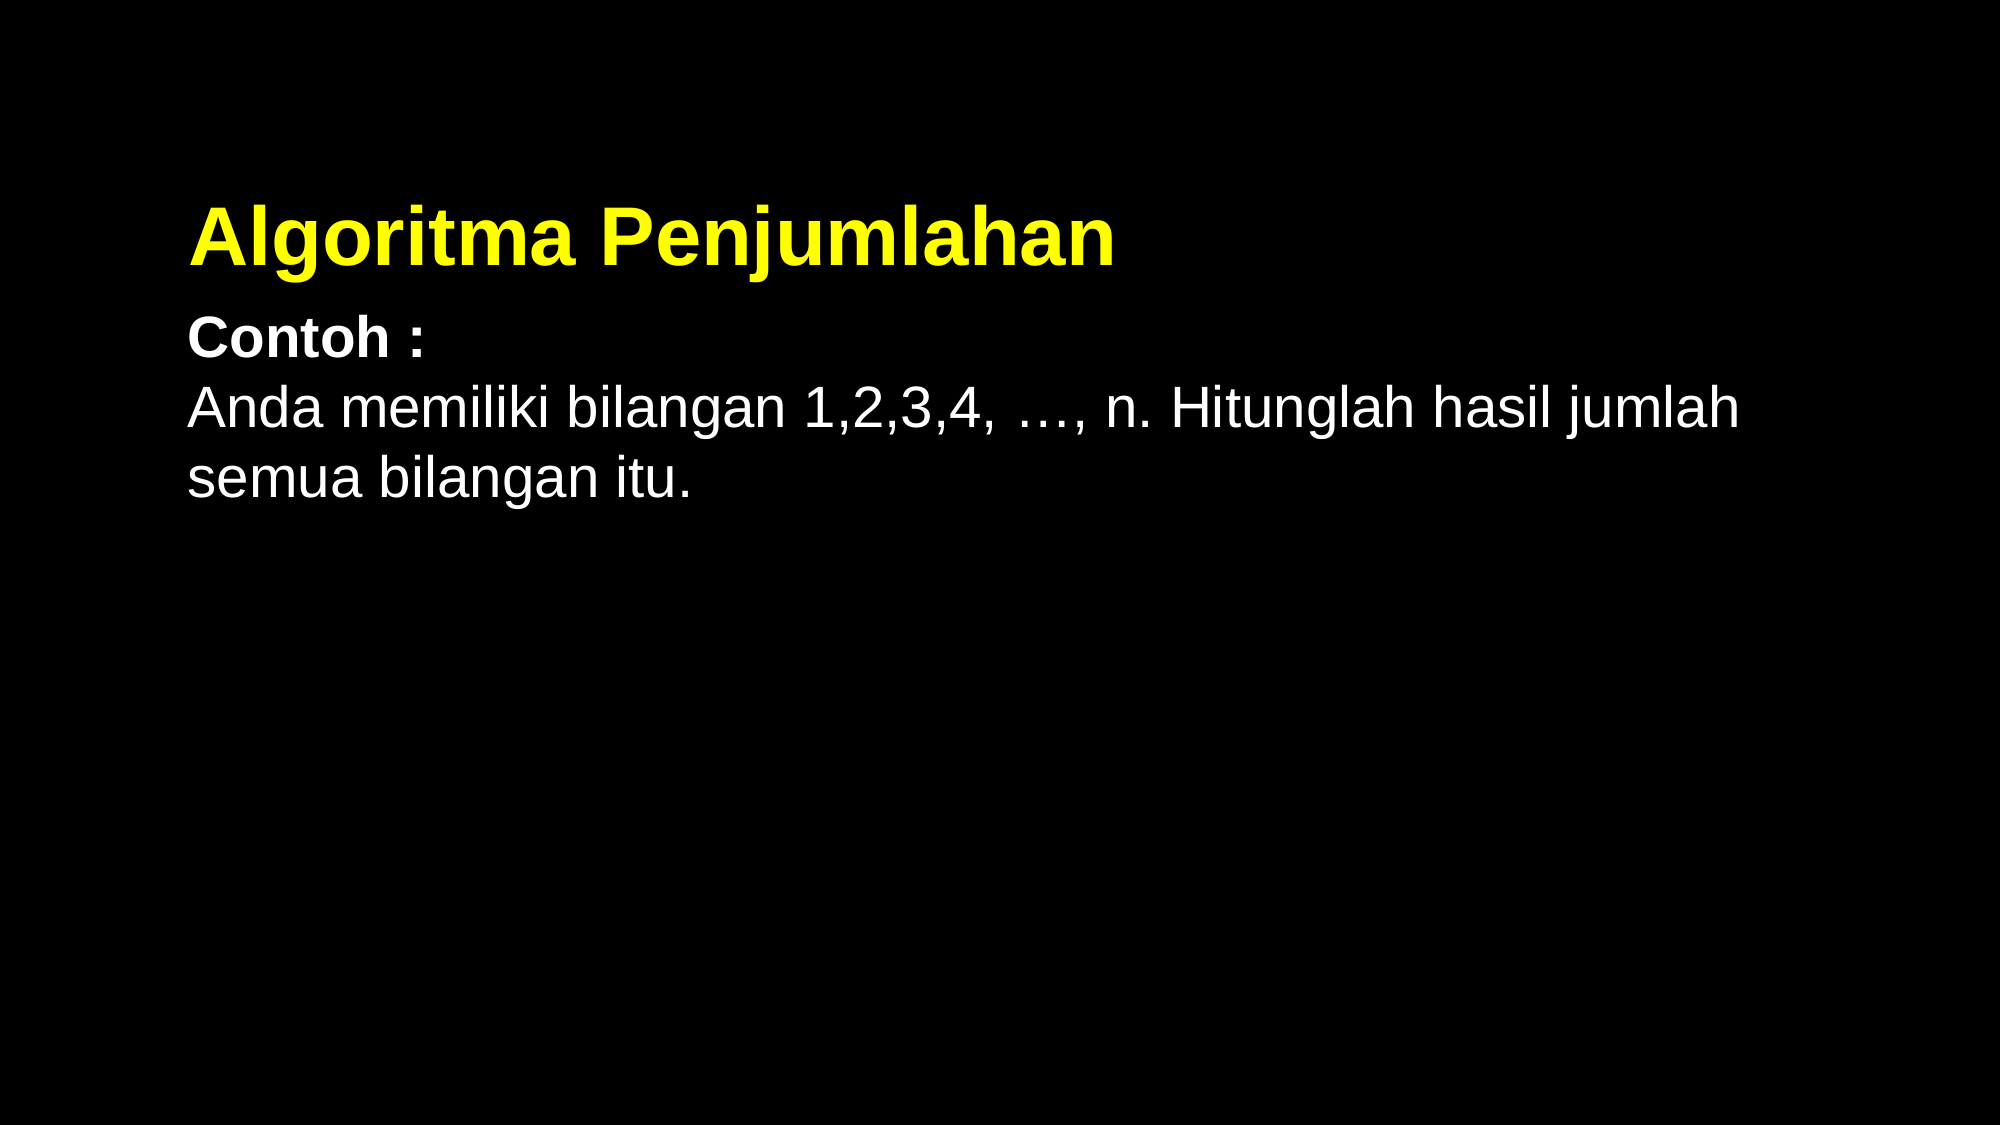

# Algoritma Penjumlahan
Contoh :
Anda memiliki bilangan 1,2,3,4, …, n. Hitunglah hasil jumlah semua bilangan itu.